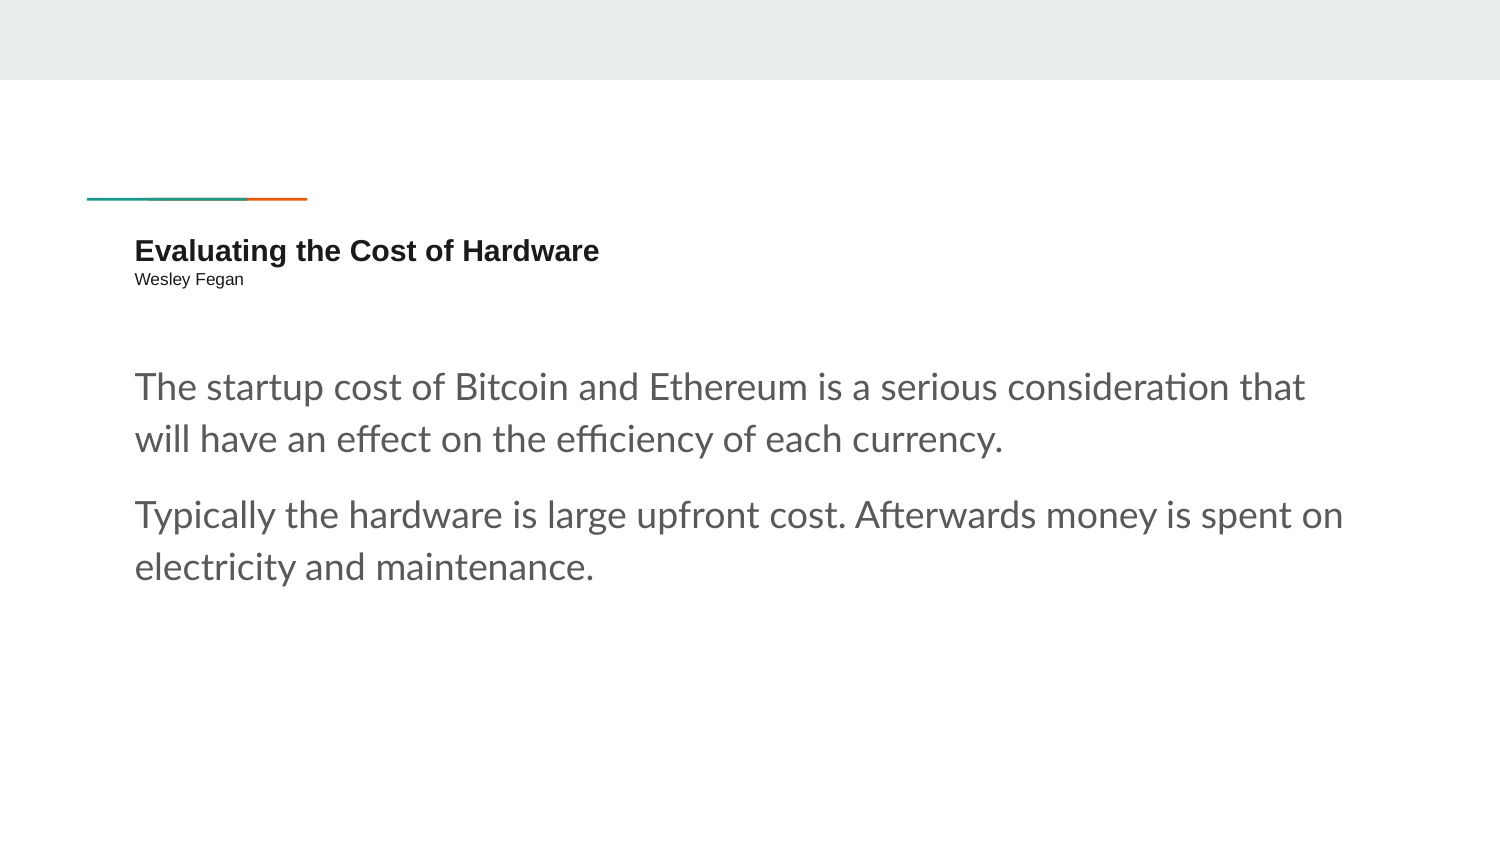

# Evaluating the Cost of Hardware
Wesley Fegan

The startup cost of Bitcoin and Ethereum is a serious consideration that will have an effect on the efficiency of each currency.
Typically the hardware is large upfront cost. Afterwards money is spent on electricity and maintenance.